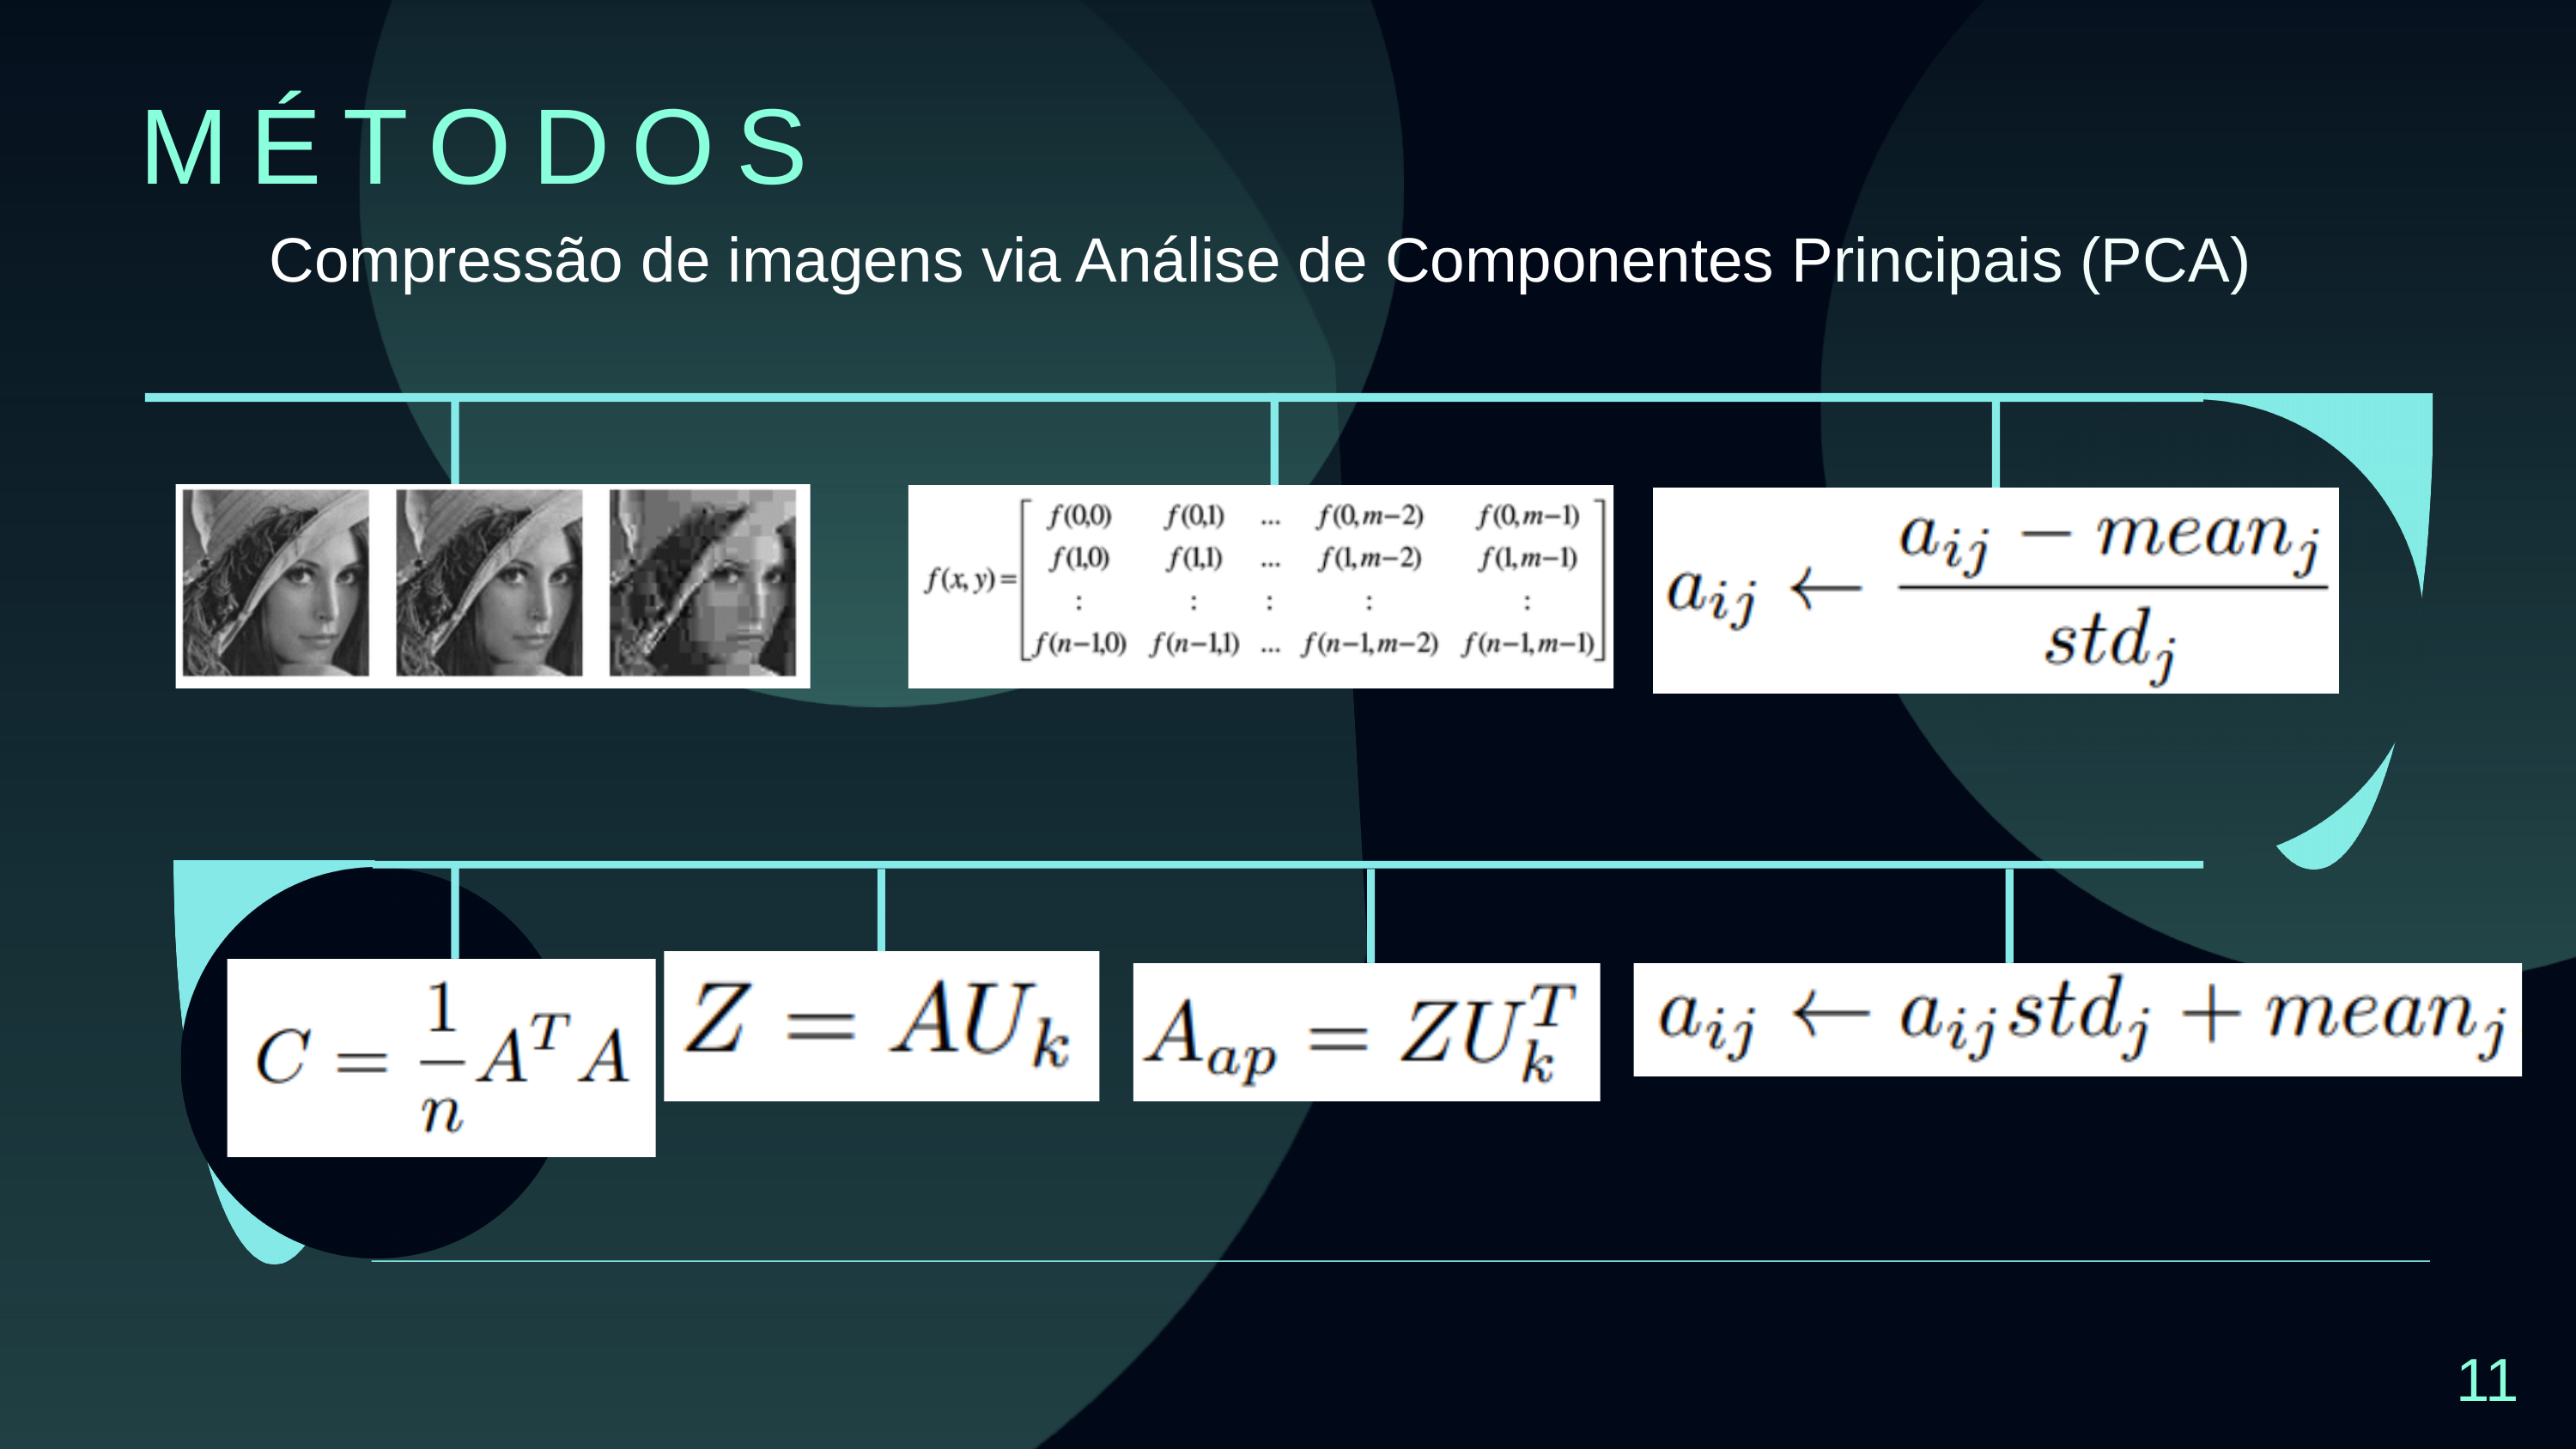

MÉTODOS
Compressão de imagens via Análise de Componentes Principais (PCA)

11